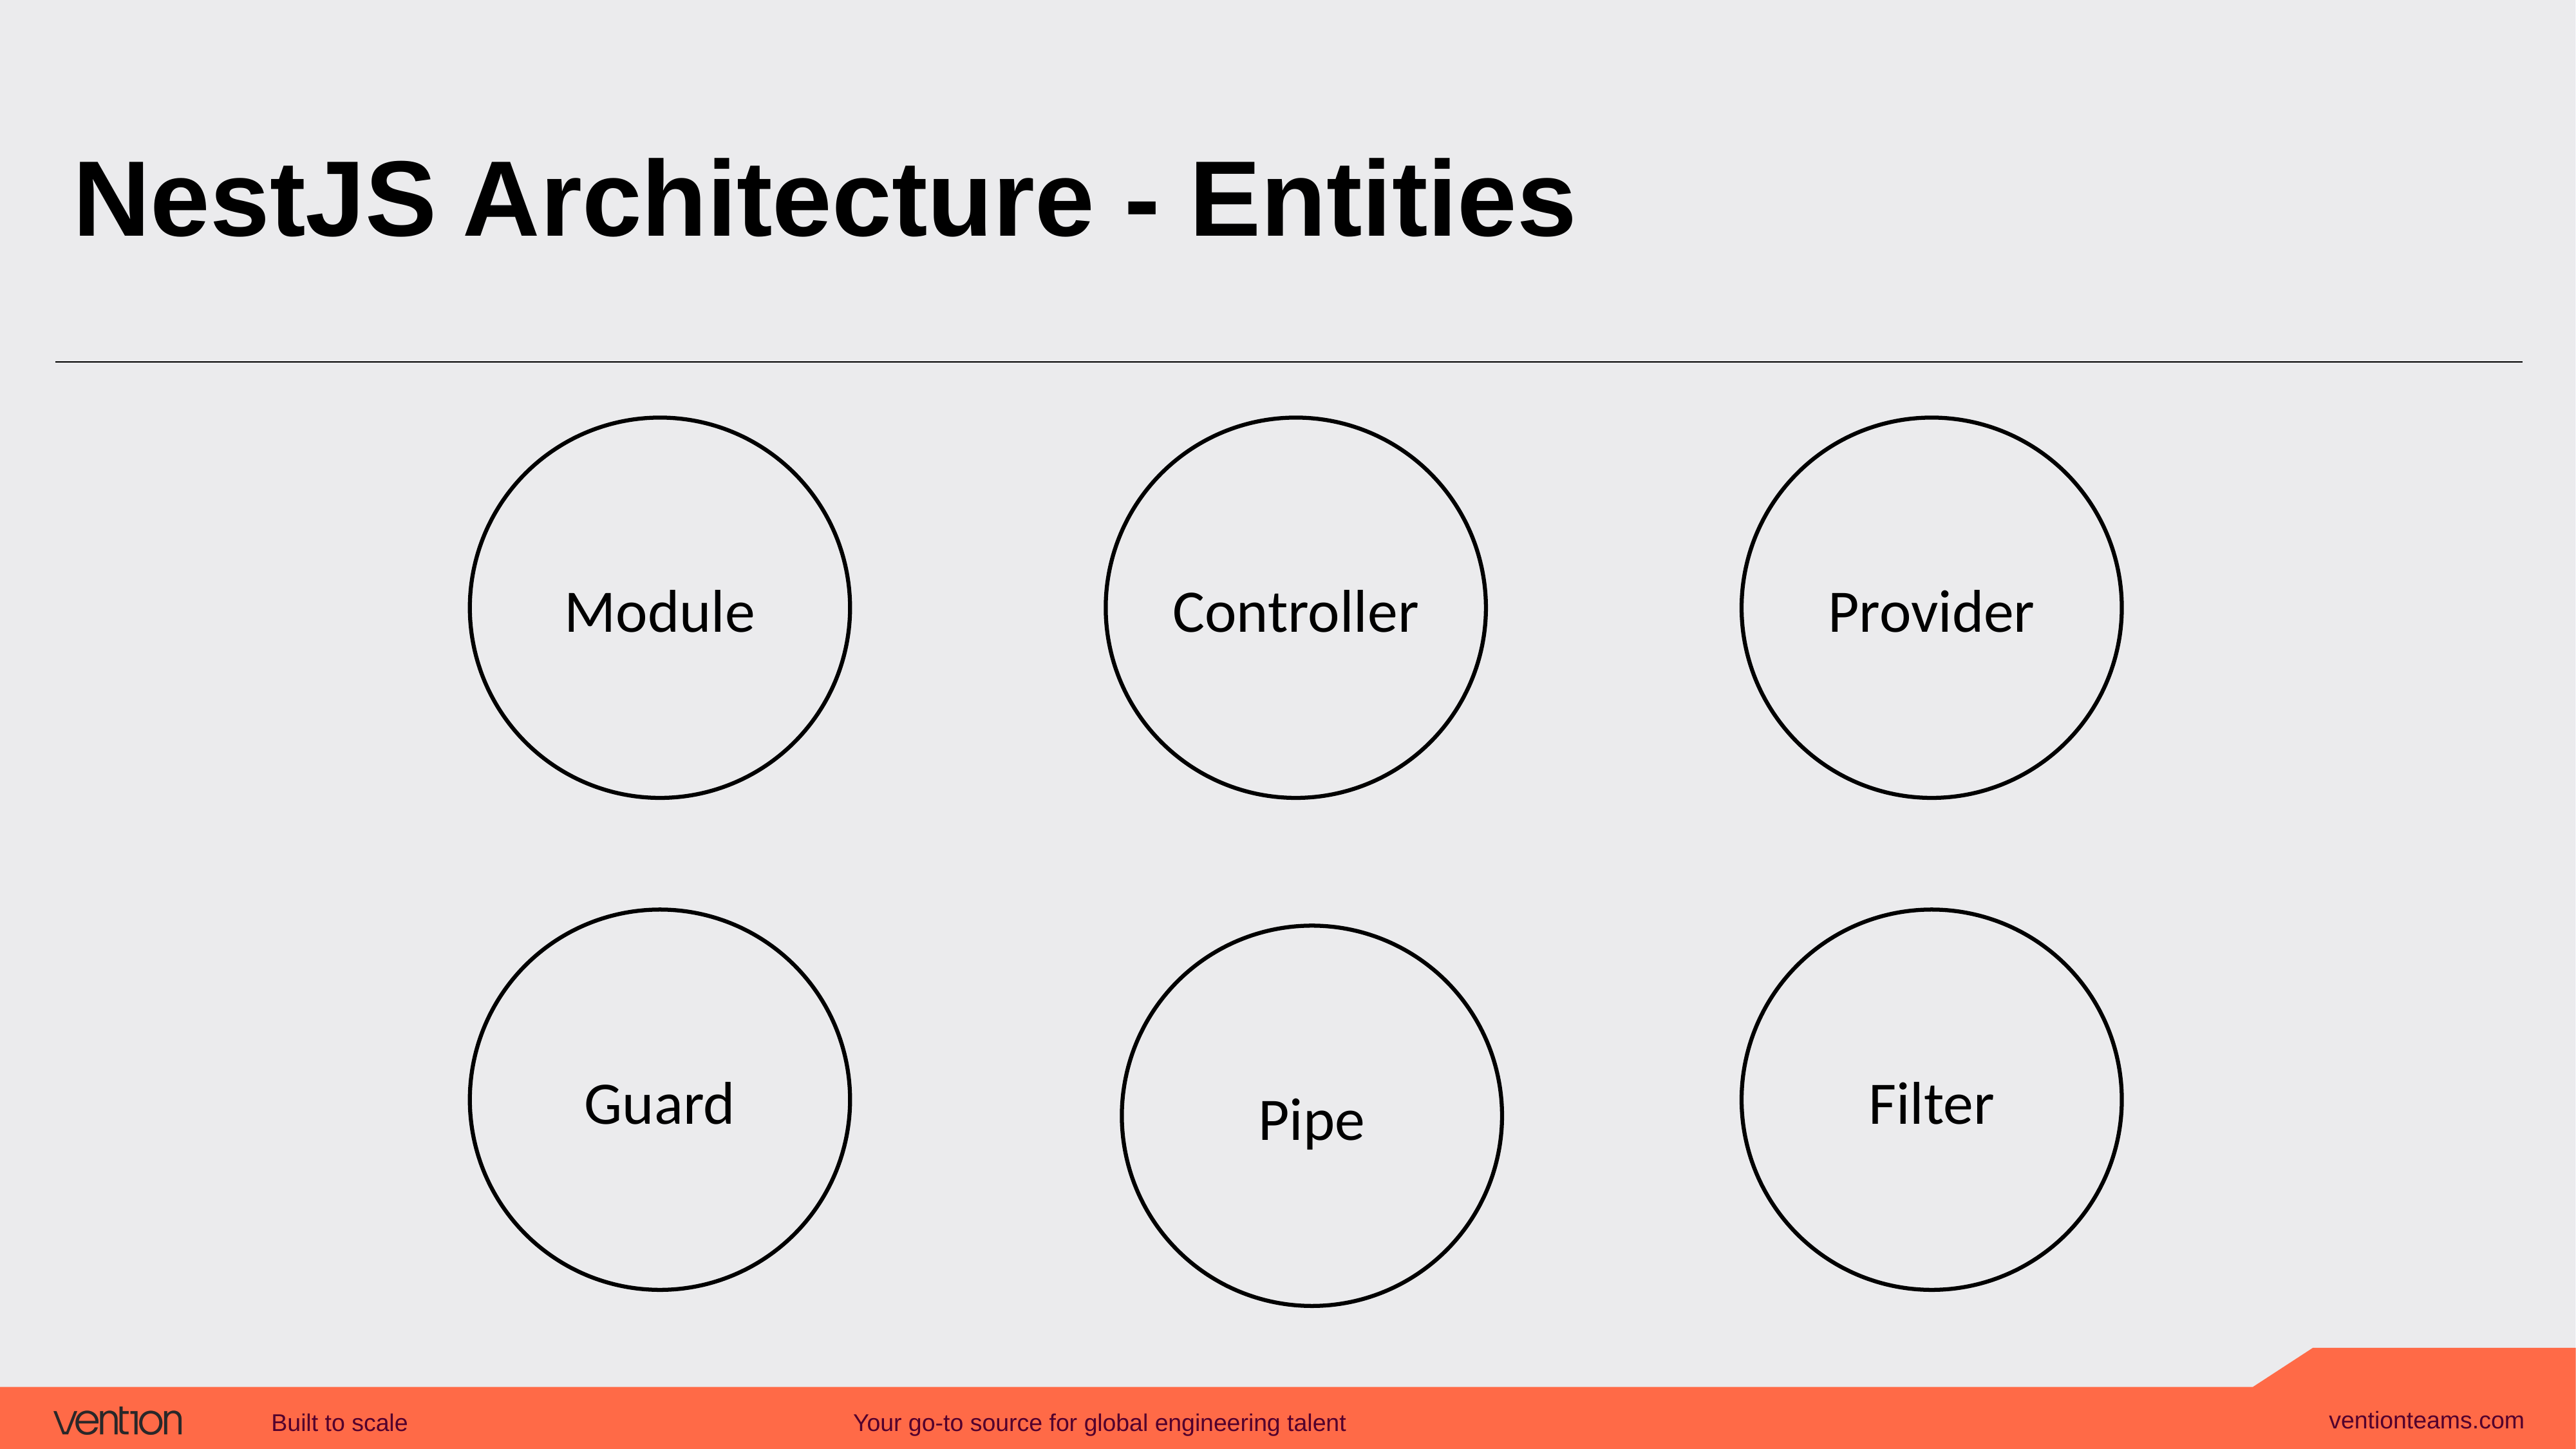

# NestJS Architecture - Entities
Module
Controller
Provider
Guard
Filter
Pipe